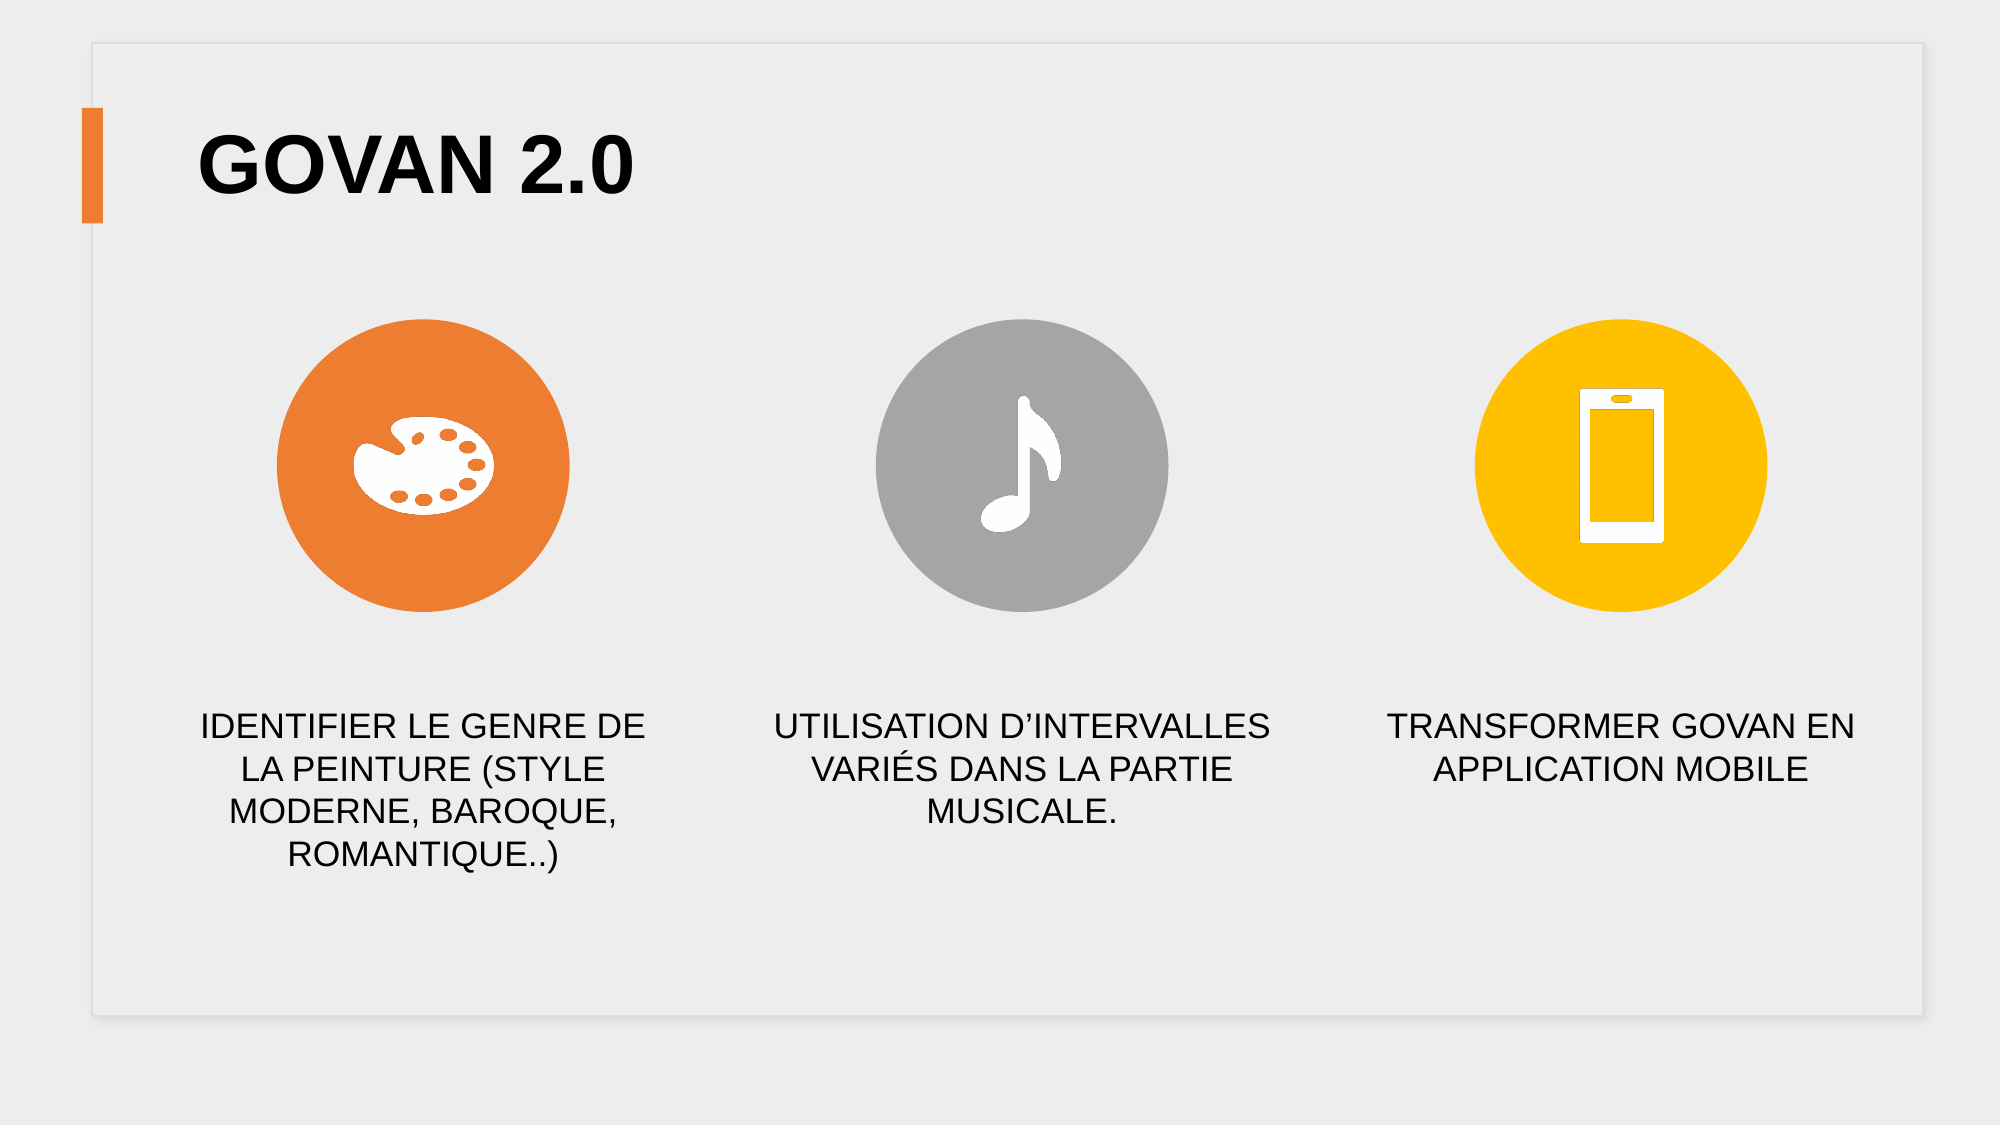

# GOVAN 2.0

identifier le genre de la peinture (style moderne, baroque, romantique..)
Utilisation d’intervalles variés dans la partie musicale.
Transformer GOVAN en application mobile